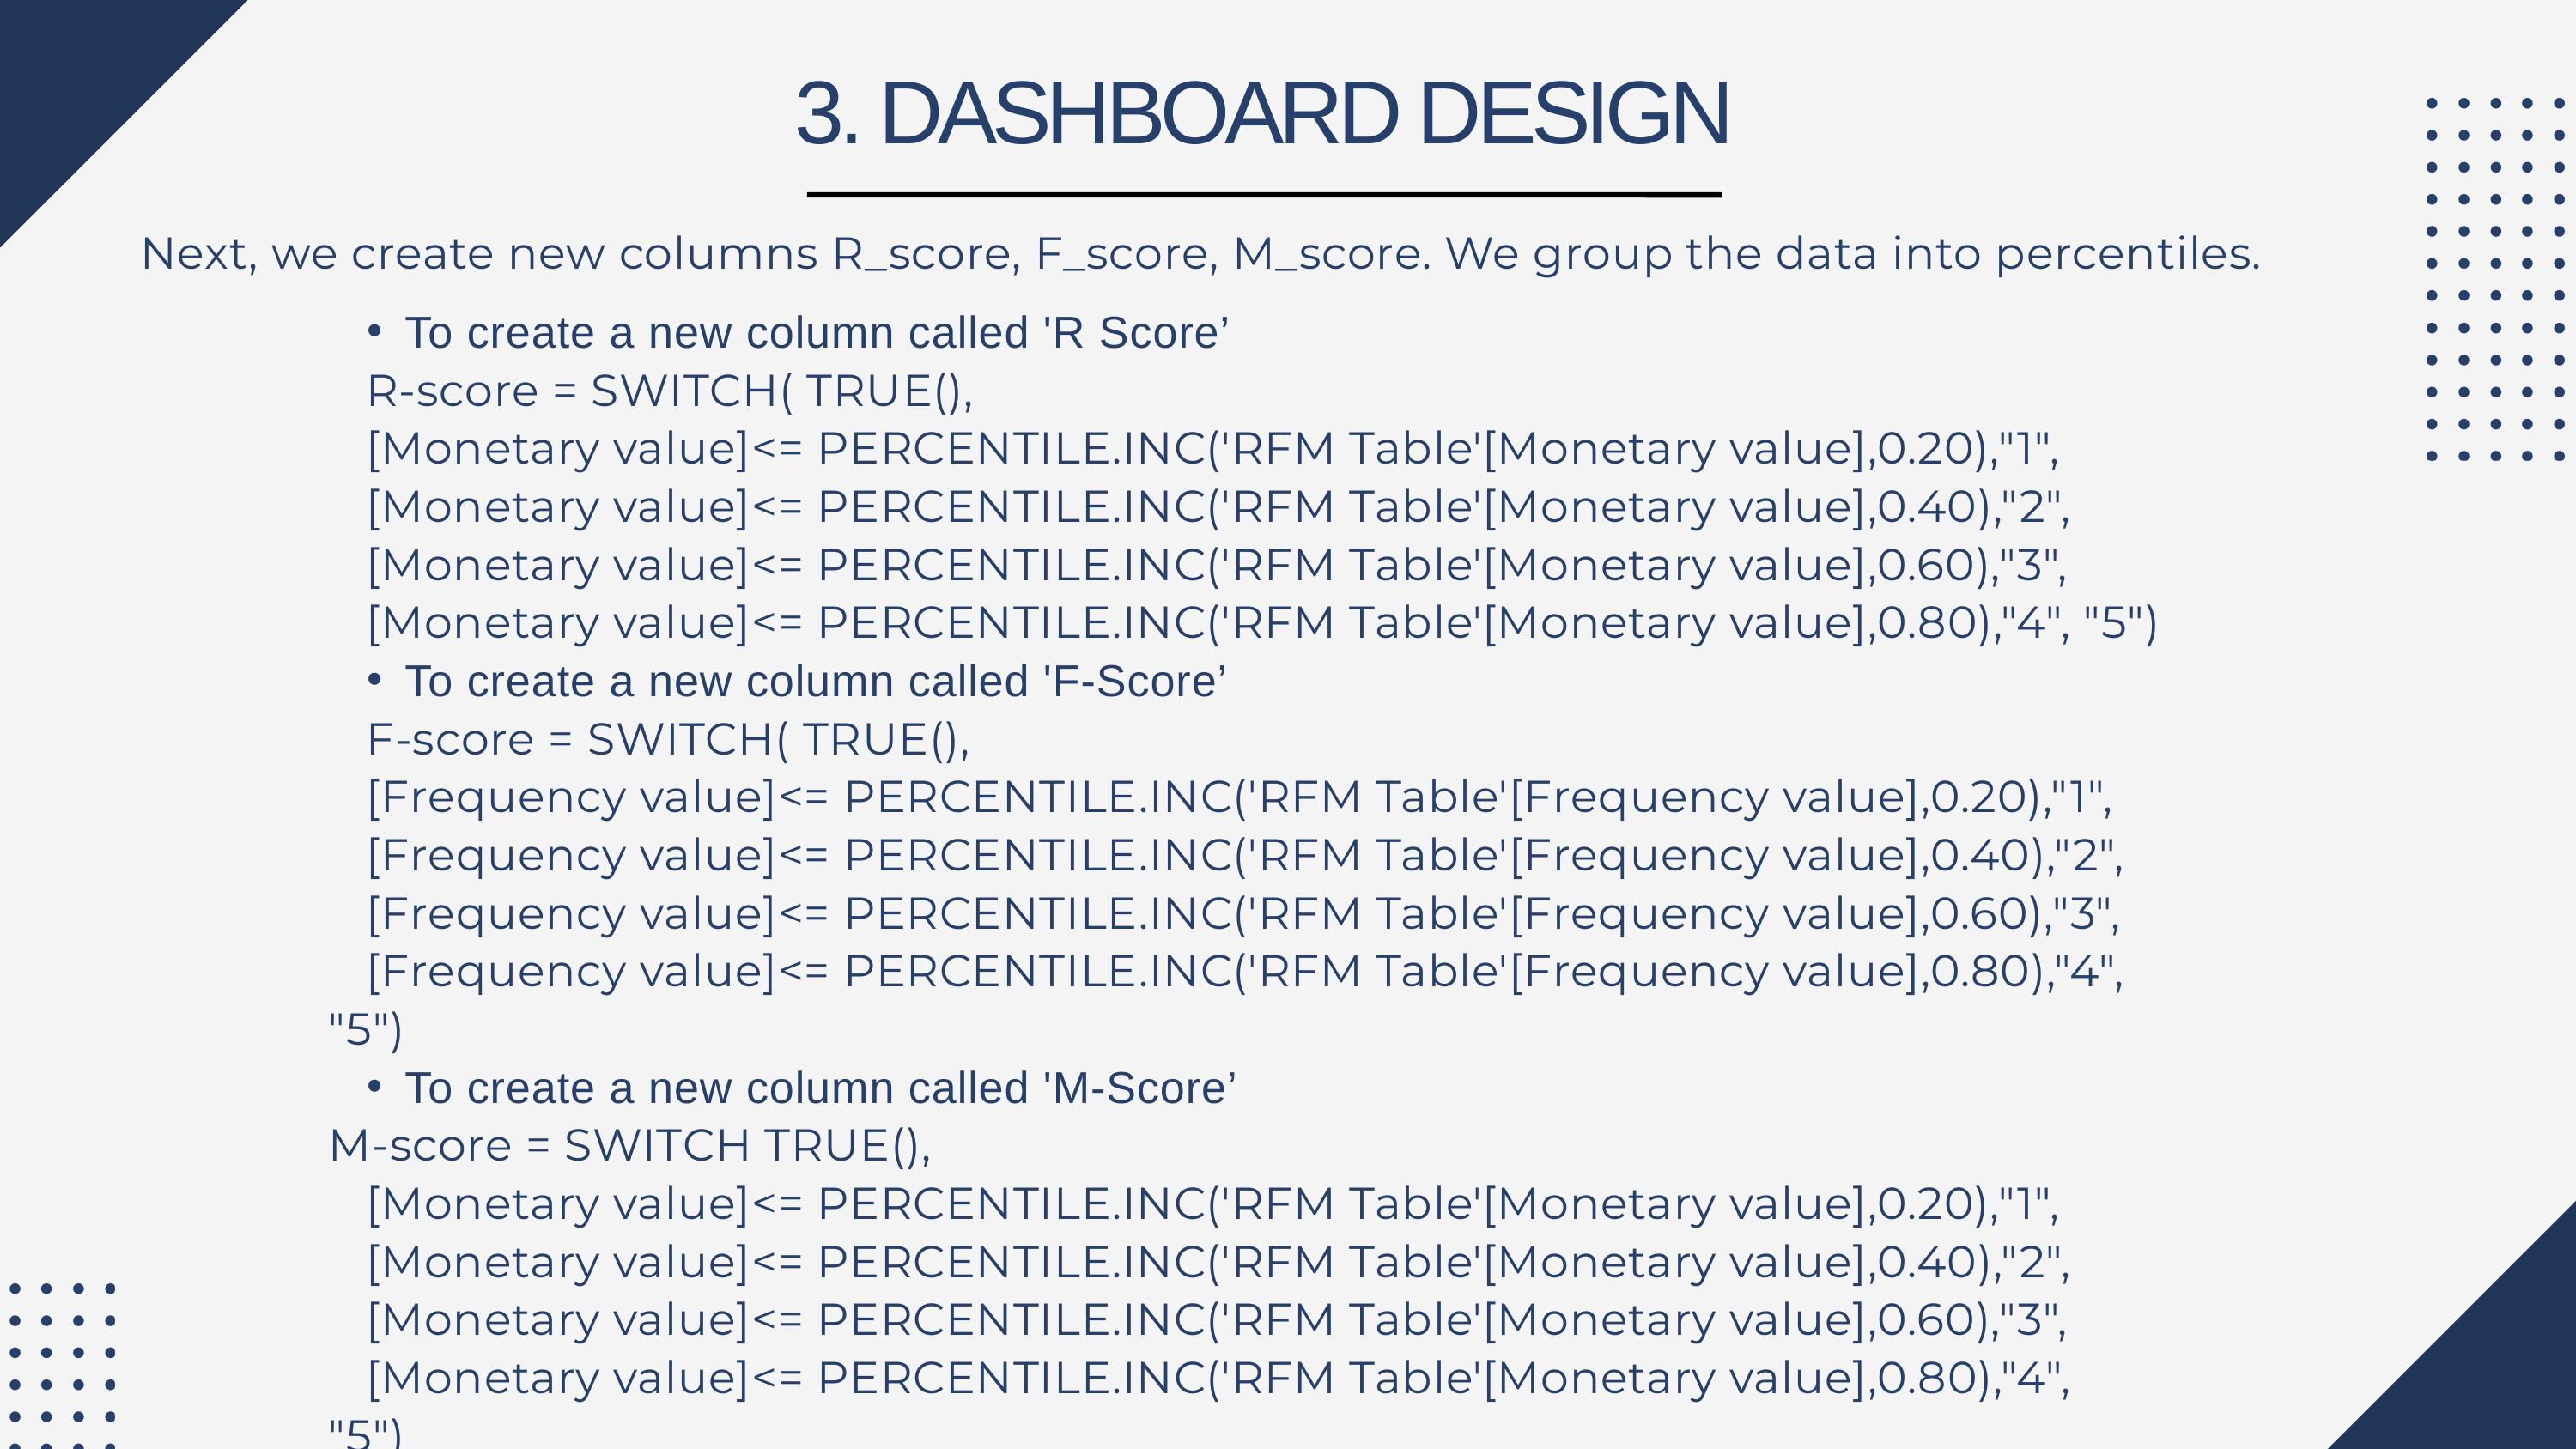

3. DASHBOARD DESIGN

Next, we create new columns R_score, F_score, M_score. We group the data into percentiles.
To create a new column called 'R Score’
   R-score = SWITCH( TRUE(),
   [Monetary value]<= PERCENTILE.INC('RFM Table'[Monetary value],0.20),"1",
   [Monetary value]<= PERCENTILE.INC('RFM Table'[Monetary value],0.40),"2",
   [Monetary value]<= PERCENTILE.INC('RFM Table'[Monetary value],0.60),"3",
   [Monetary value]<= PERCENTILE.INC('RFM Table'[Monetary value],0.80),"4", "5")
To create a new column called 'F-Score’
   F-score = SWITCH( TRUE(),
   [Frequency value]<= PERCENTILE.INC('RFM Table'[Frequency value],0.20),"1",
   [Frequency value]<= PERCENTILE.INC('RFM Table'[Frequency value],0.40),"2",
   [Frequency value]<= PERCENTILE.INC('RFM Table'[Frequency value],0.60),"3",
   [Frequency value]<= PERCENTILE.INC('RFM Table'[Frequency value],0.80),"4",
"5")
To create a new column called 'M-Score’
M-score = SWITCH TRUE(),
   [Monetary value]<= PERCENTILE.INC('RFM Table'[Monetary value],0.20),"1",
   [Monetary value]<= PERCENTILE.INC('RFM Table'[Monetary value],0.40),"2",
   [Monetary value]<= PERCENTILE.INC('RFM Table'[Monetary value],0.60),"3",
   [Monetary value]<= PERCENTILE.INC('RFM Table'[Monetary value],0.80),"4",
"5")